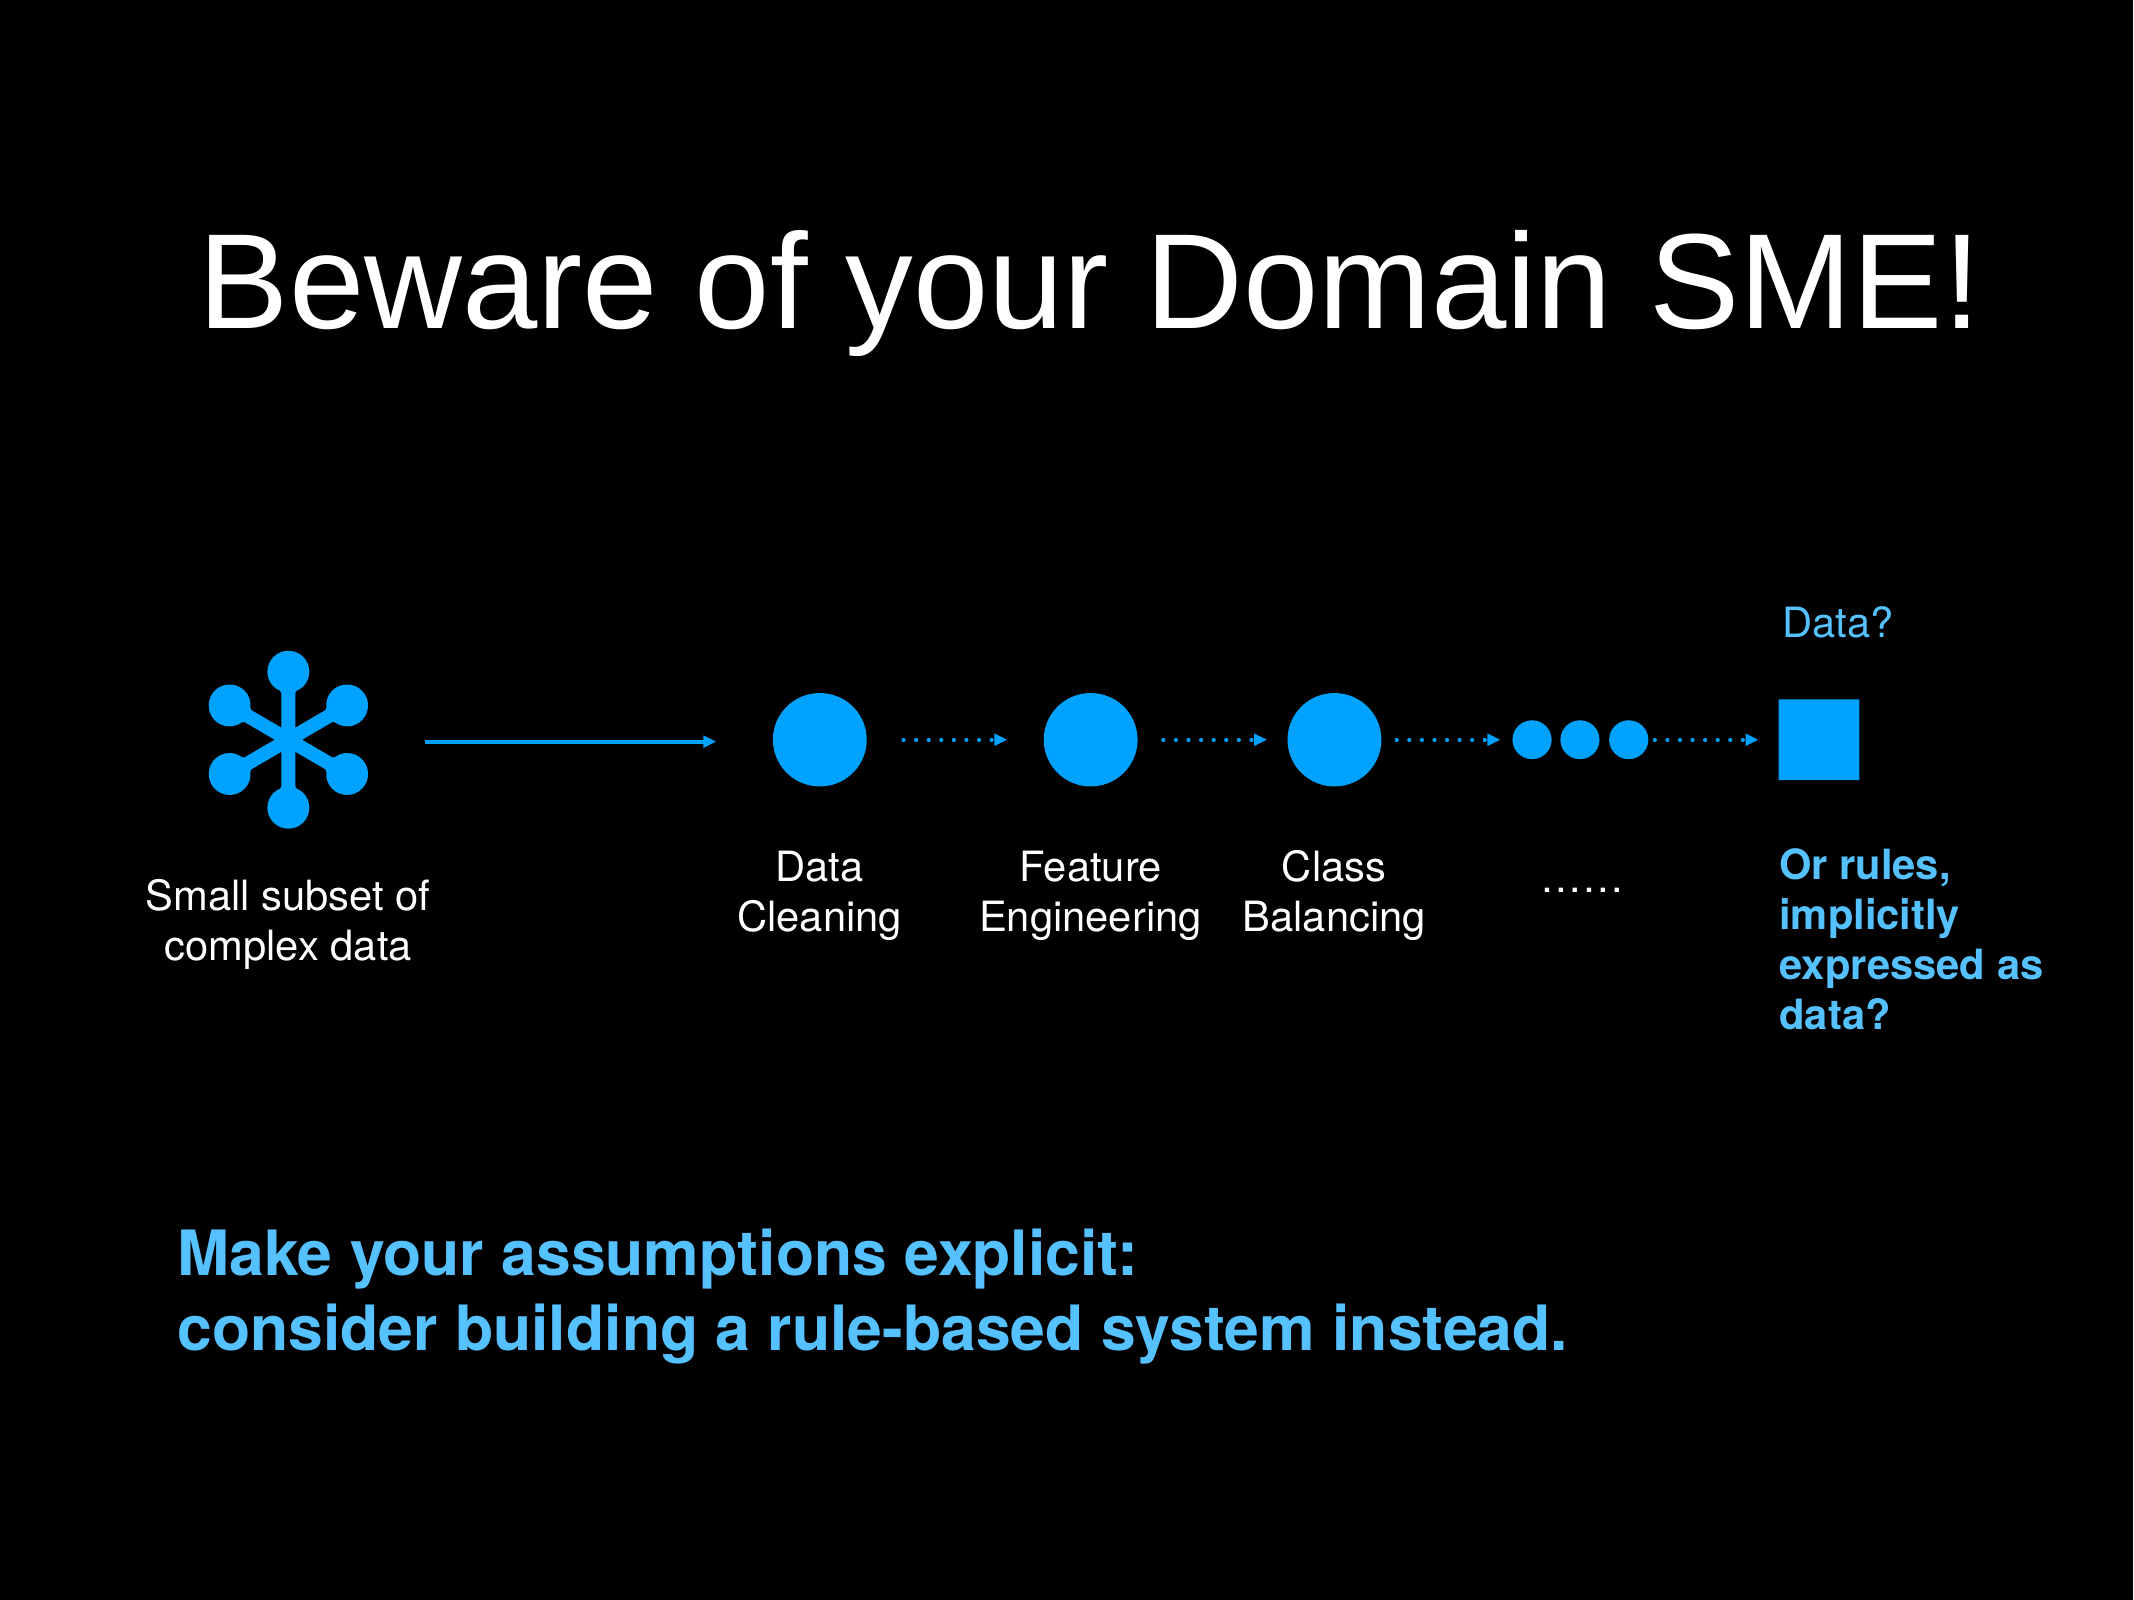

# Beware of your Domain SME!
Data?

Feature Engineering

Class Balancing

Or rules, implicitly expressed as data?
Data Cleaning
……
Small subset of complex data
Make your assumptions explicit:
consider building a rule-based system instead.